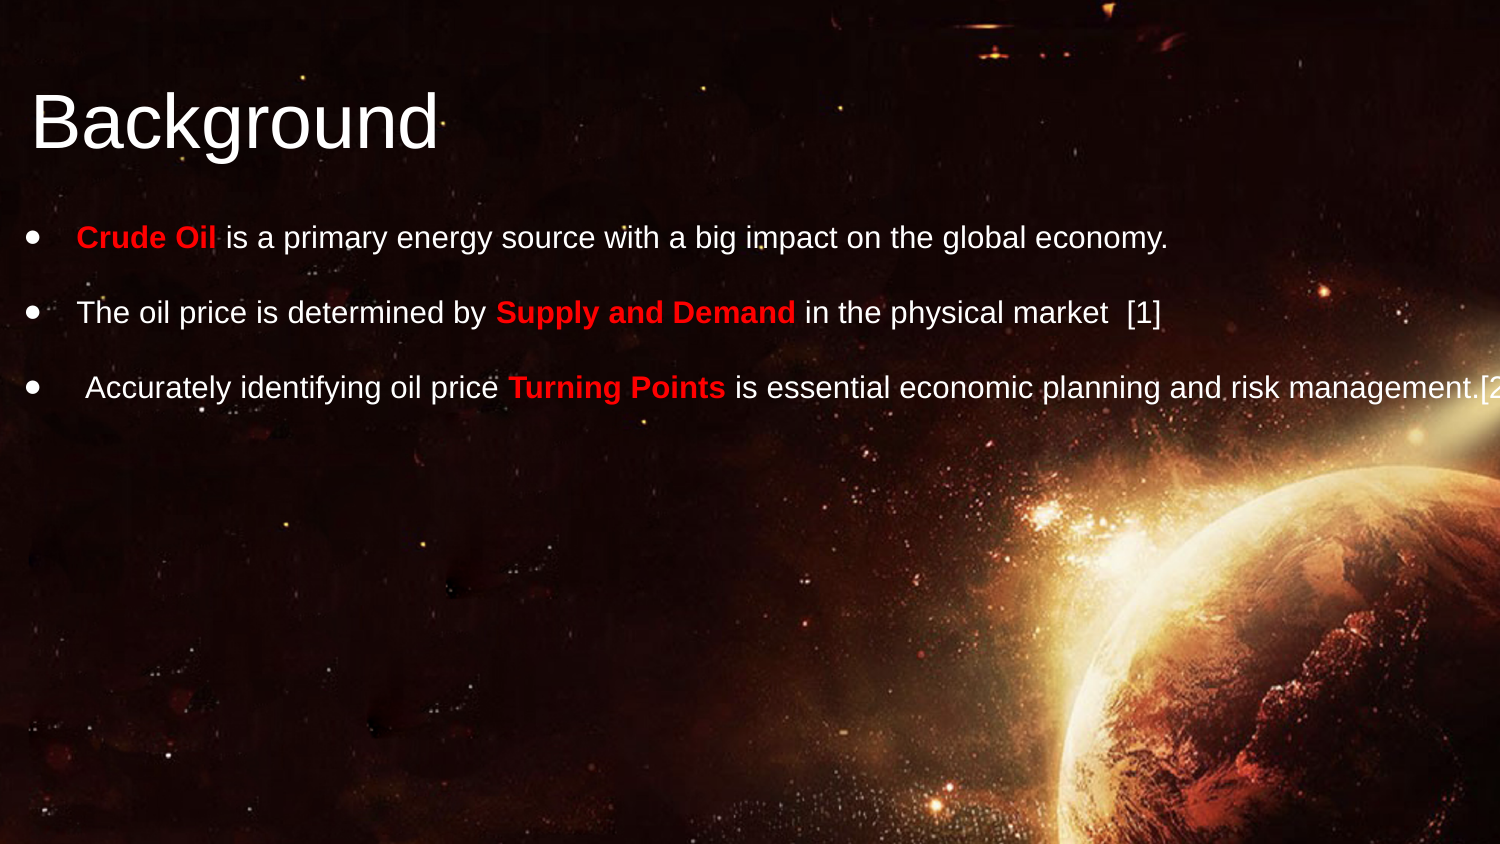

# Background
Crude Oil is a primary energy source with a big impact on the global economy.

The oil price is determined by Supply and Demand in the physical market  [1]

 Accurately identifying oil price Turning Points is essential economic planning and risk management.[2]